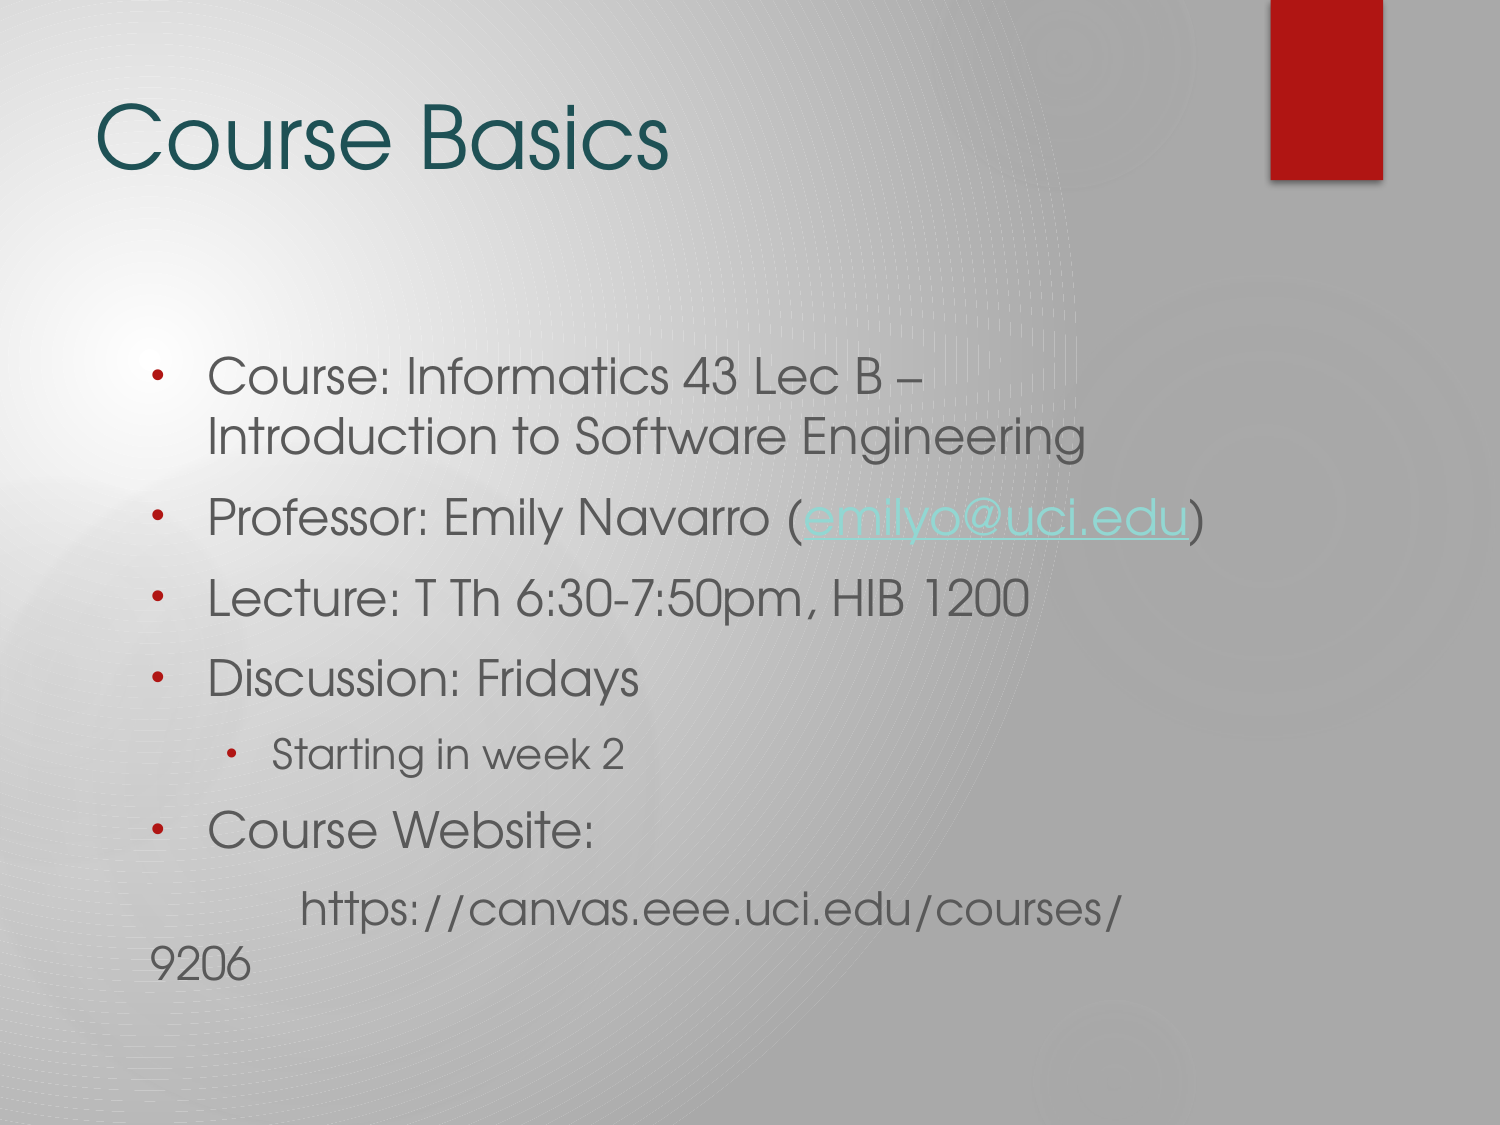

# Course Basics
Course: Informatics 43 Lec B – Introduction to Software Engineering
Professor: Emily Navarro (emilyo@uci.edu)
Lecture: T Th 6:30-7:50pm, HIB 1200
Discussion: Fridays
Starting in week 2
Course Website:
	https://canvas.eee.uci.edu/courses/9206